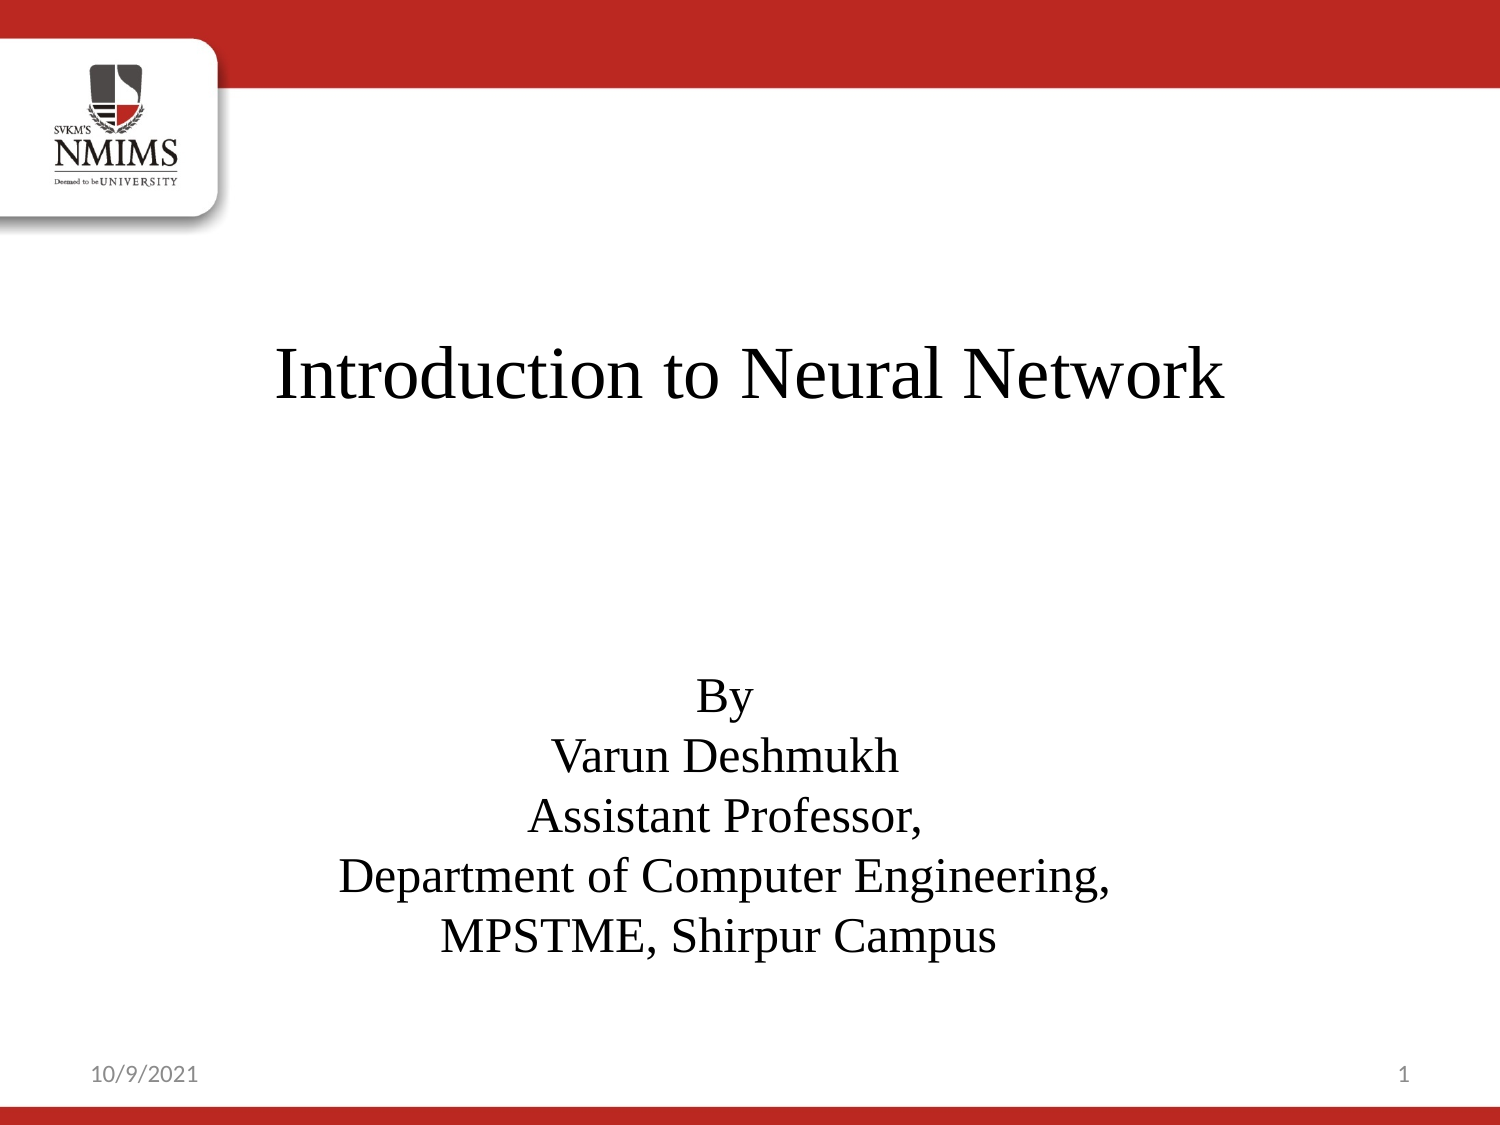

Introduction to Neural Network
By
Varun Deshmukh
Assistant Professor,
Department of Computer Engineering,
MPSTME, Shirpur Campus
10/9/2021
1